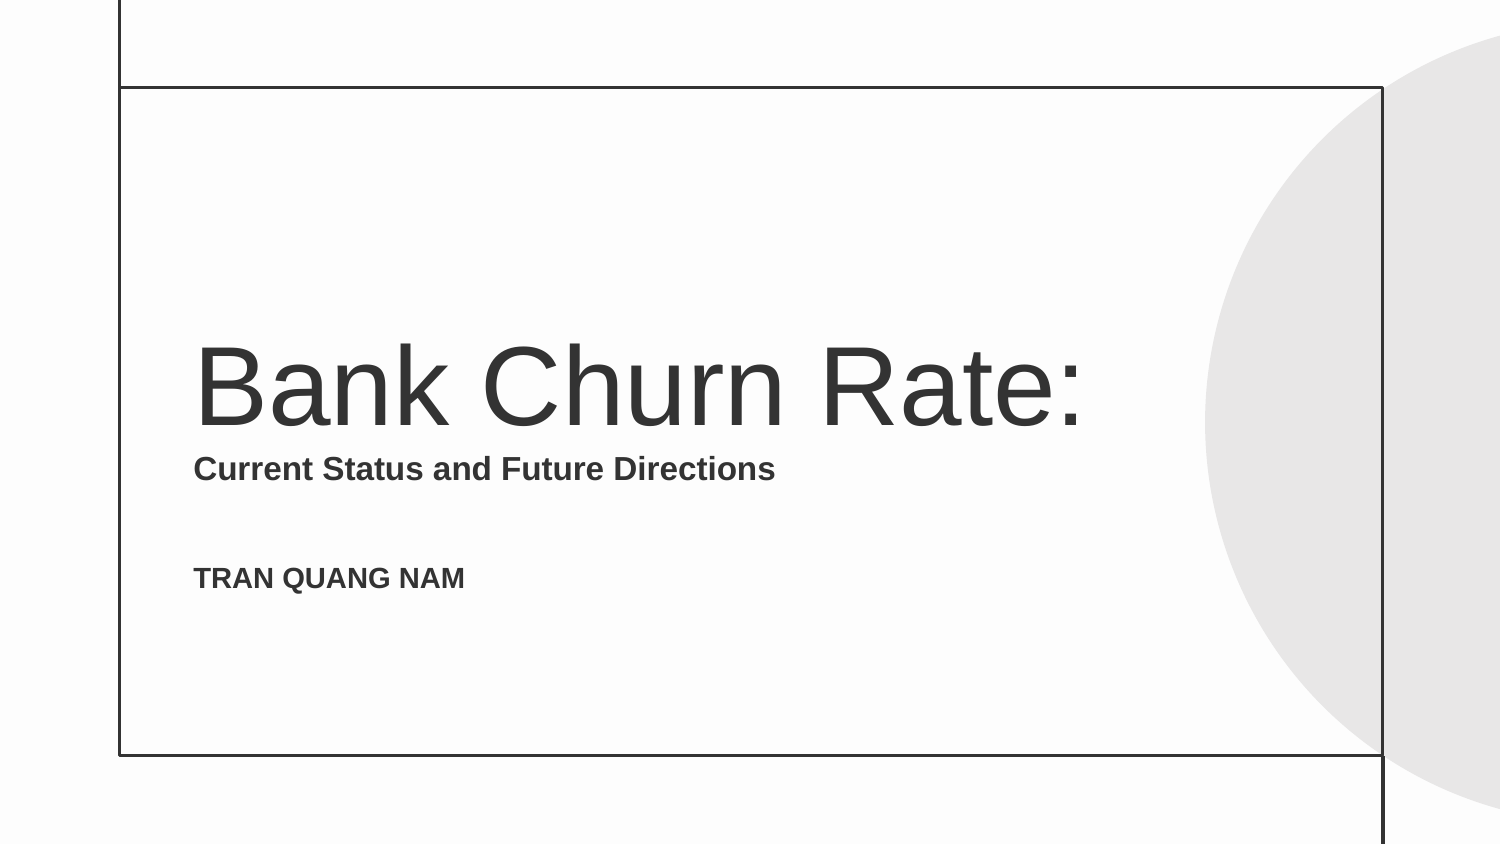

# Bank Churn Rate: Current Status and Future Directions
TRAN QUANG NAM